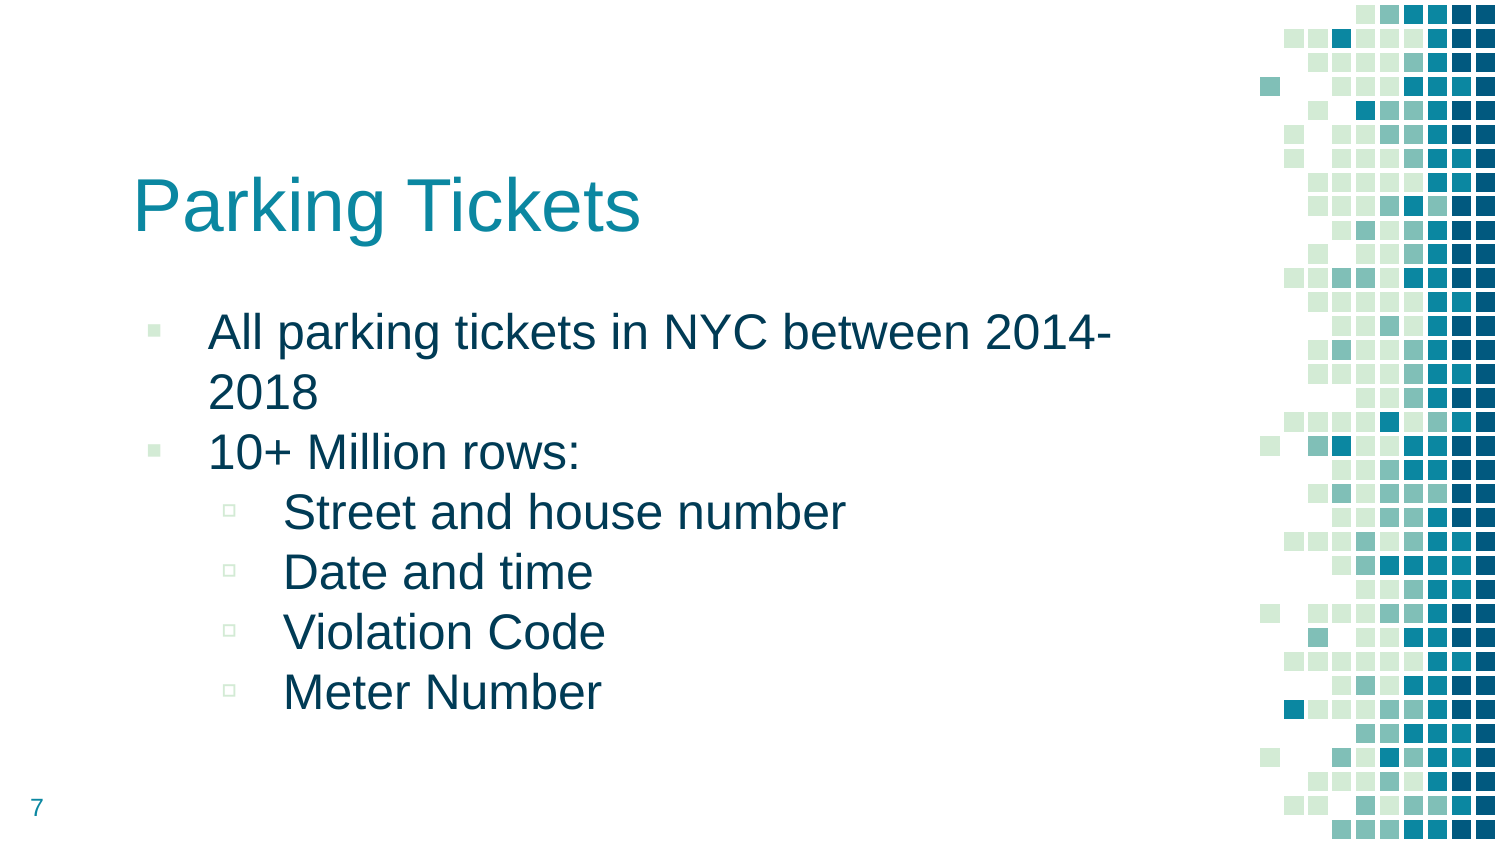

# Parking Tickets
All parking tickets in NYC between 2014-2018
10+ Million rows:
Street and house number
Date and time
Violation Code
Meter Number
7